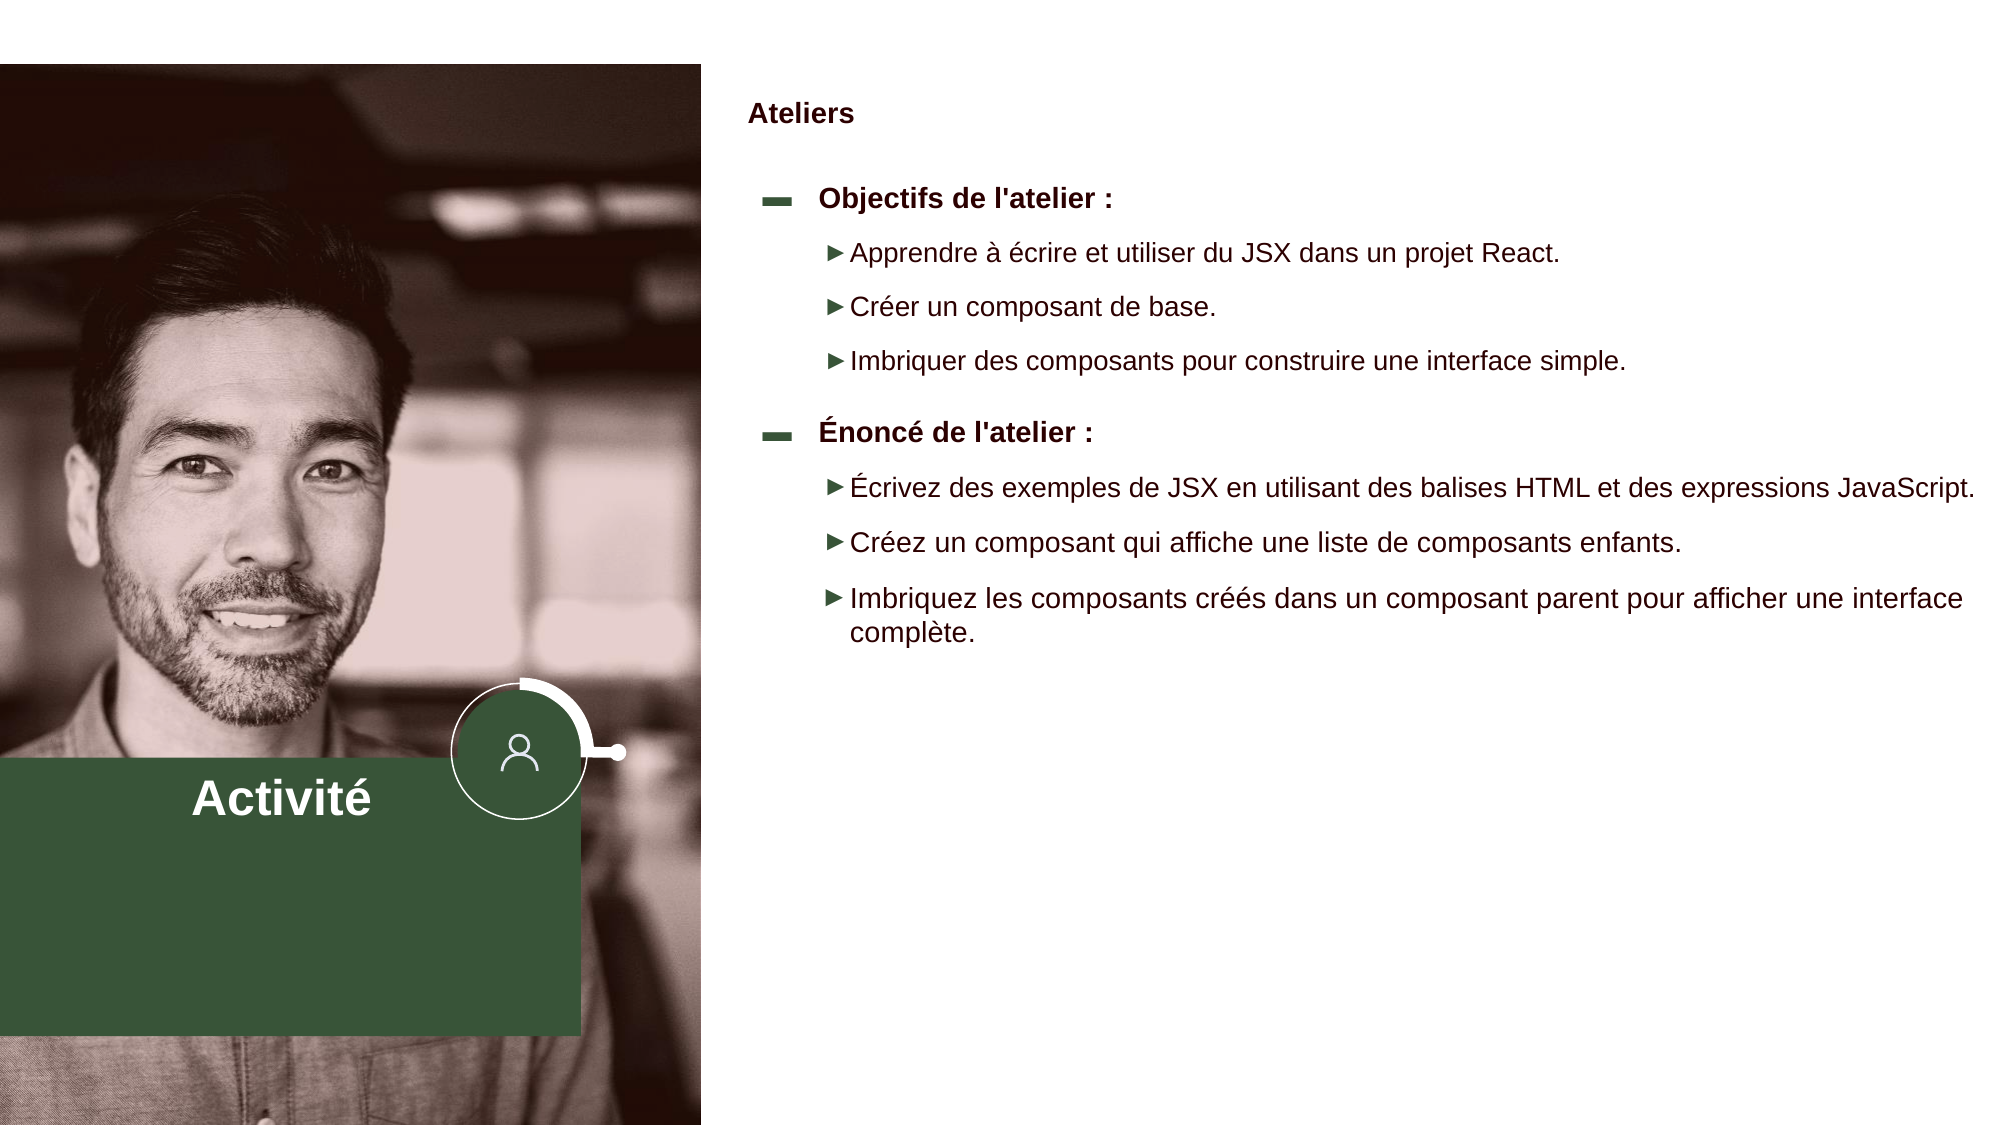

# Ateliers
Objectifs de l'atelier :
Apprendre à écrire et utiliser du JSX dans un projet React.
Créer un composant de base.
Imbriquer des composants pour construire une interface simple.
Énoncé de l'atelier :
Écrivez des exemples de JSX en utilisant des balises HTML et des expressions JavaScript.
Créez un composant qui affiche une liste de composants enfants.
Imbriquez les composants créés dans un composant parent pour afficher une interface complète.